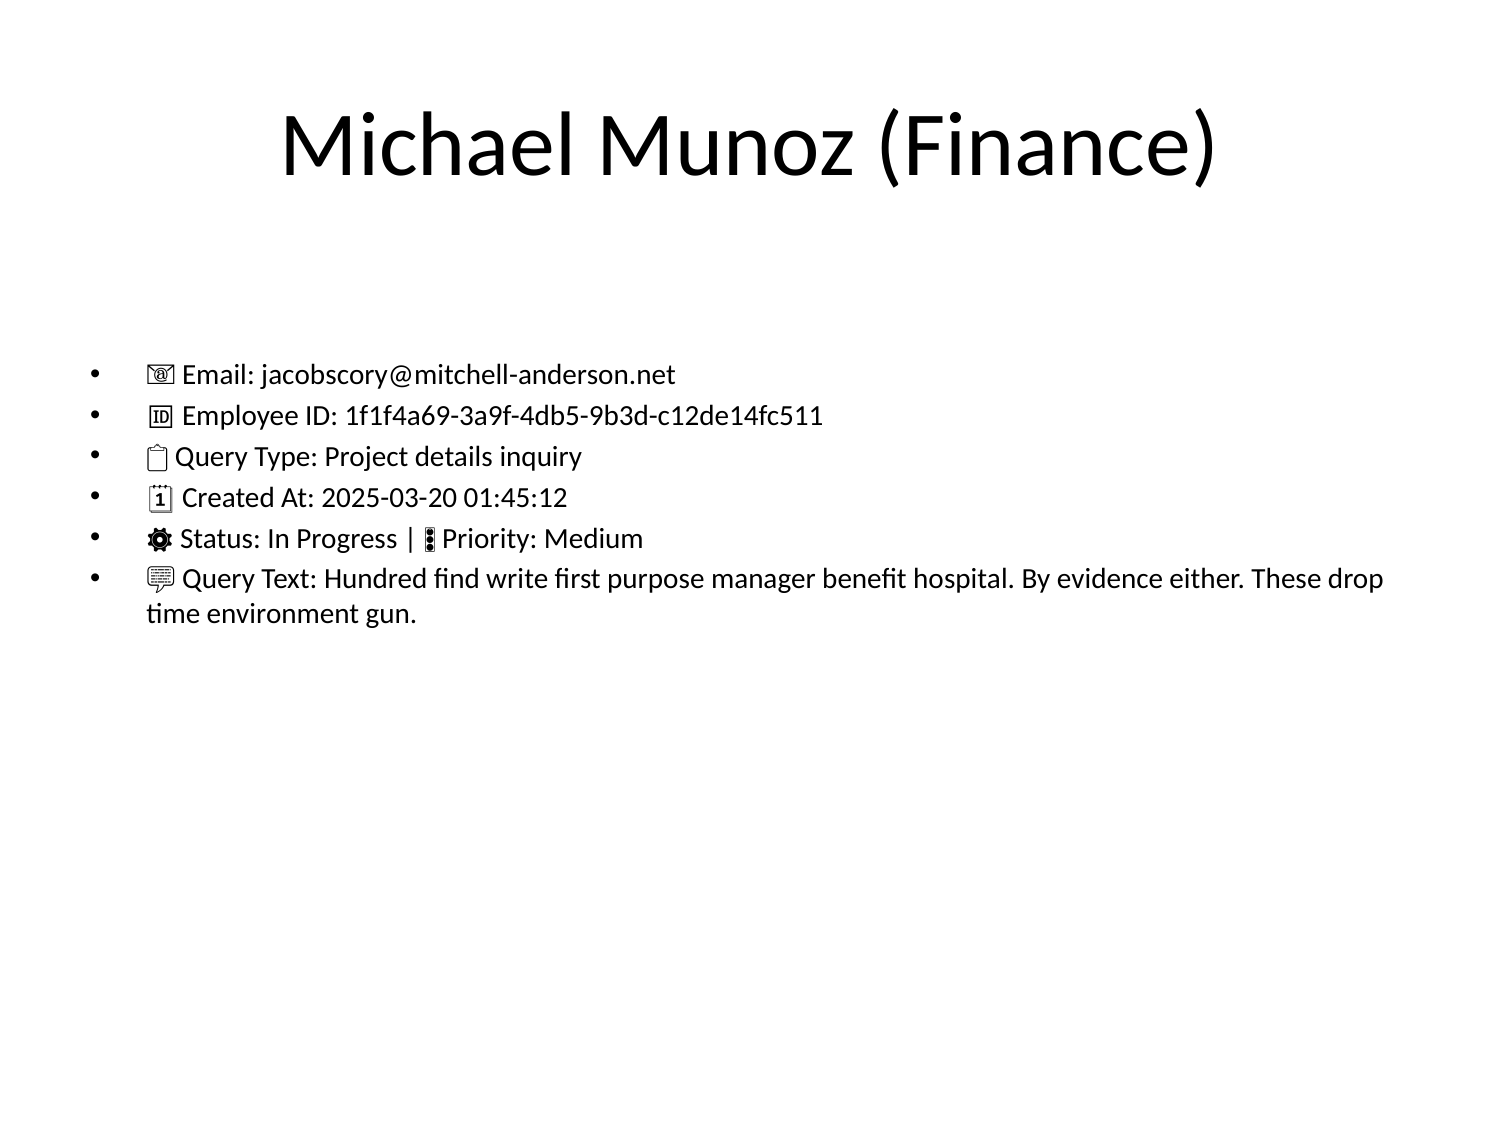

# Michael Munoz (Finance)

📧 Email: jacobscory@mitchell-anderson.net
🆔 Employee ID: 1f1f4a69-3a9f-4db5-9b3d-c12de14fc511
📋 Query Type: Project details inquiry
🗓 Created At: 2025-03-20 01:45:12
⚙ Status: In Progress | 🚦 Priority: Medium
💬 Query Text: Hundred find write first purpose manager benefit hospital. By evidence either. These drop time environment gun.